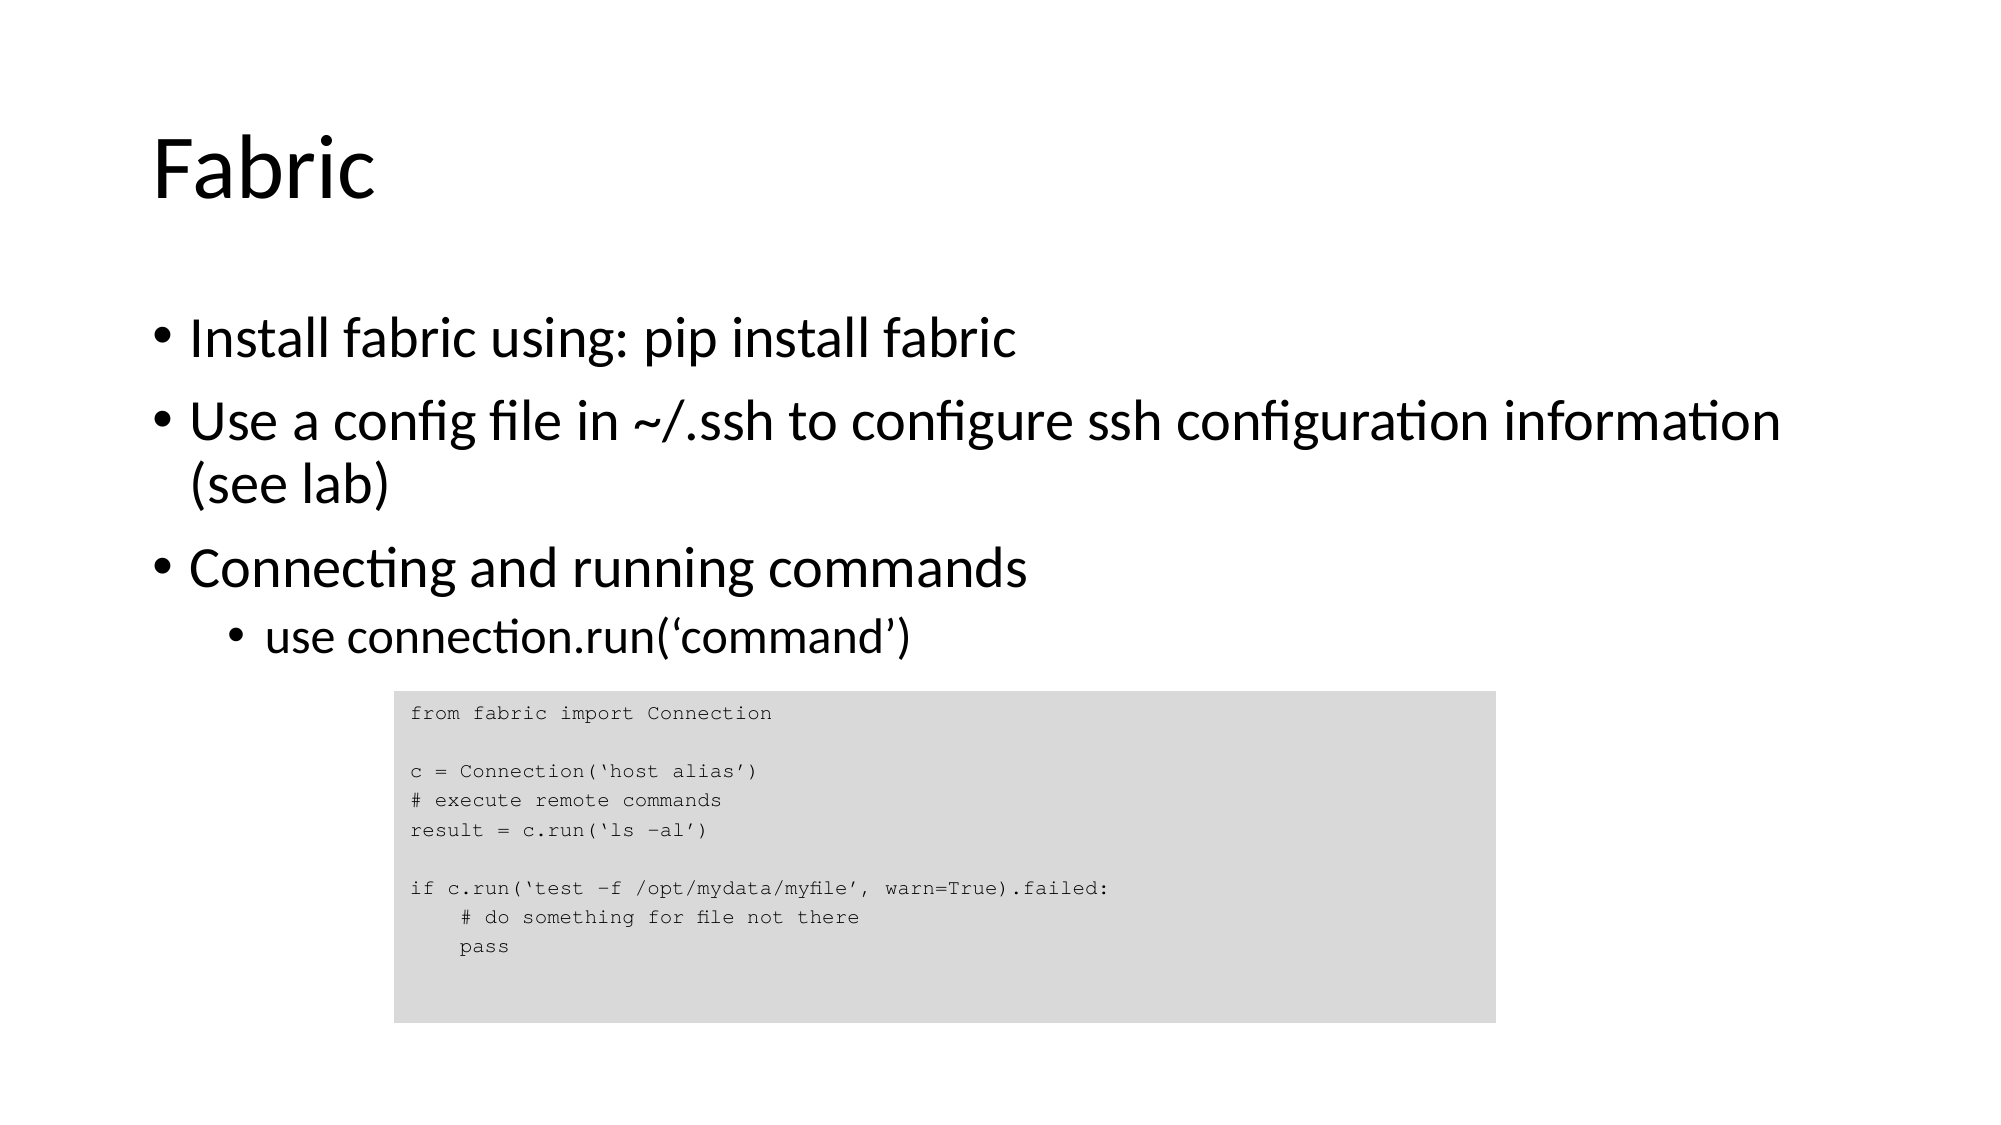

# Fabric
Install fabric using: pip install fabric
Use a config file in ~/.ssh to configure ssh configuration information (see lab)
Connecting and running commands
use connection.run(‘command’)

from fabric import Connection

c = Connection(‘host alias’)
# execute remote commands
result = c.run(‘ls -al’)

if c.run(‘test –f /opt/mydata/myfile’, warn=True).failed:
    # do something for file not there
    pass